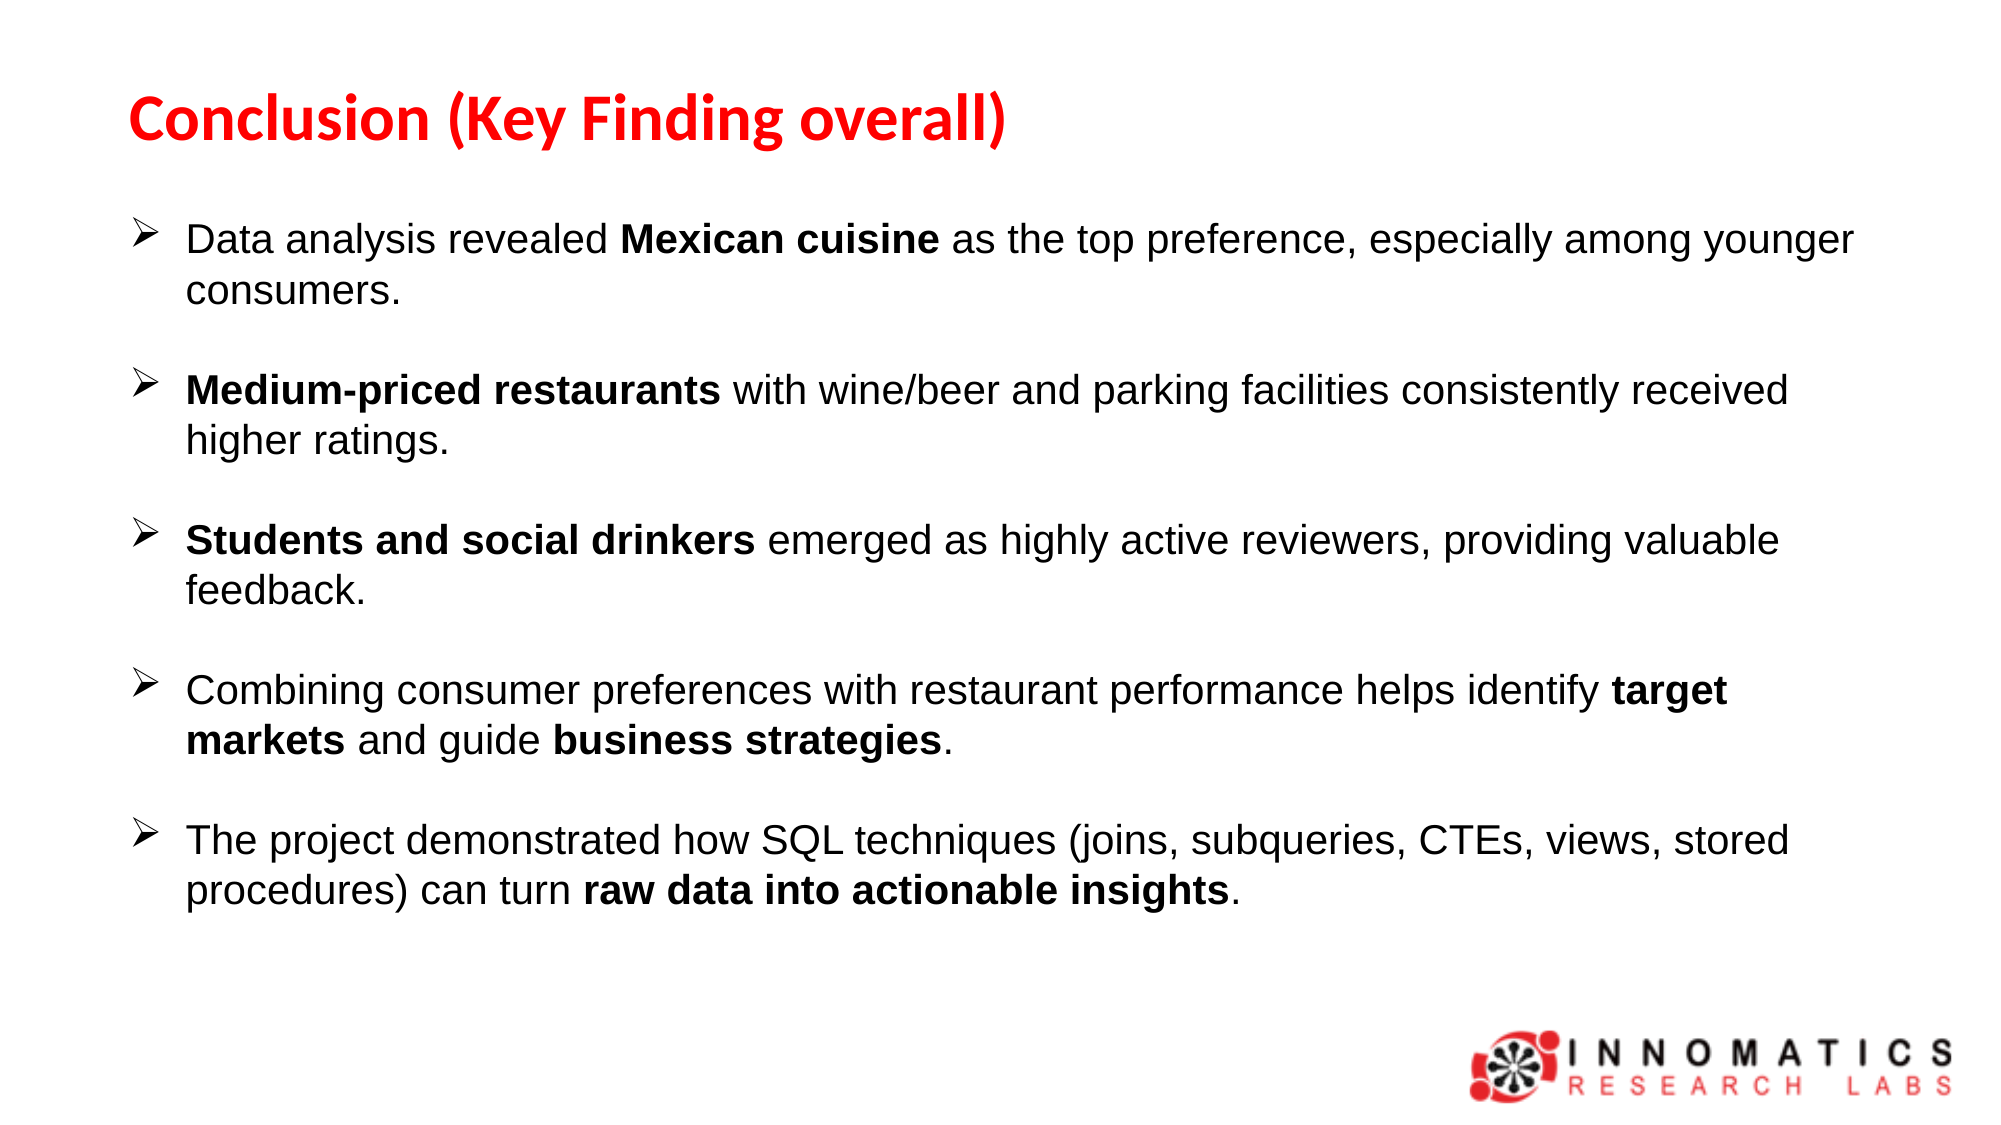

Conclusion (Key Finding overall)
Data analysis revealed Mexican cuisine as the top preference, especially among younger consumers.

Medium-priced restaurants with wine/beer and parking facilities consistently received higher ratings.

Students and social drinkers emerged as highly active reviewers, providing valuable feedback.

Combining consumer preferences with restaurant performance helps identify target markets and guide business strategies.

The project demonstrated how SQL techniques (joins, subqueries, CTEs, views, stored procedures) can turn raw data into actionable insights.